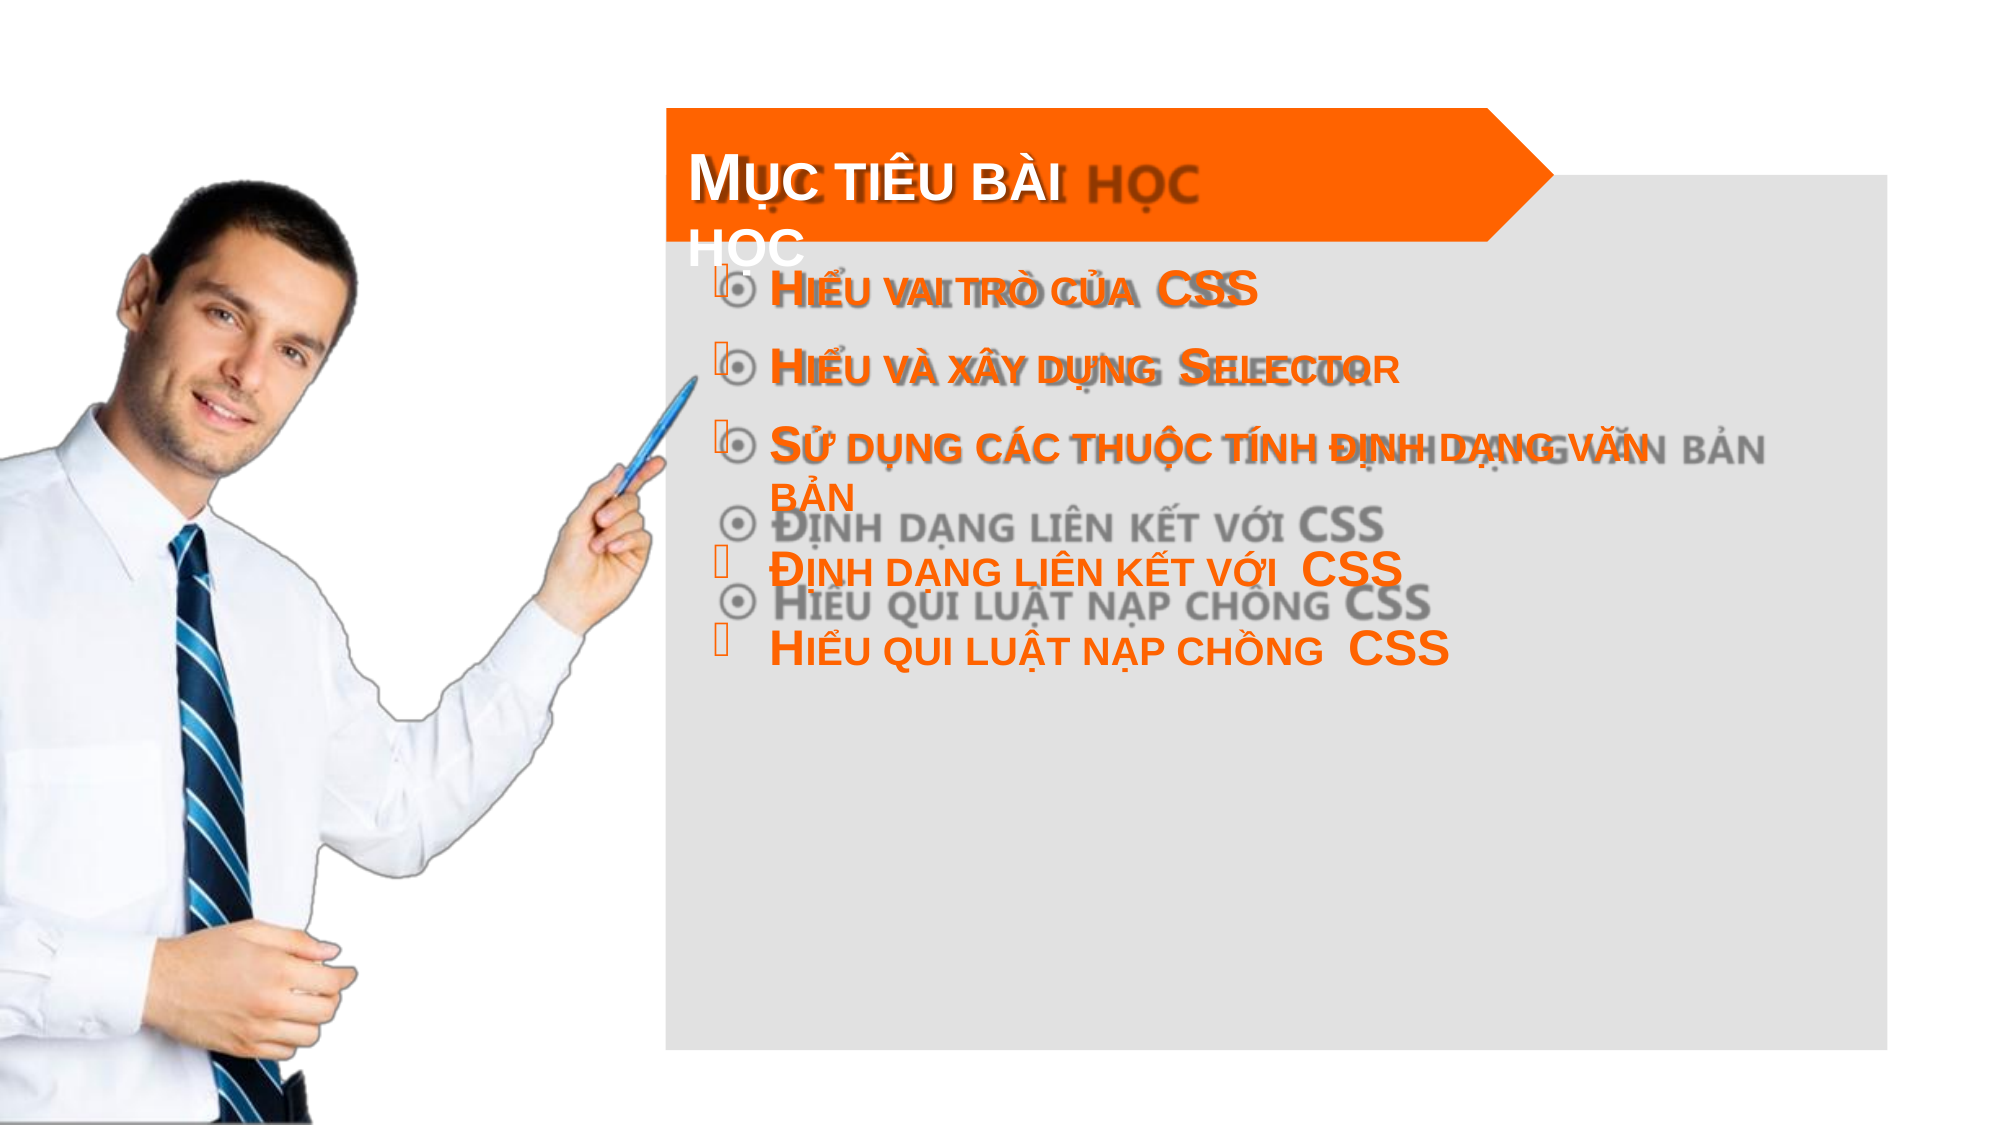

# MỤC TIÊU BÀI HỌC

HIỂU VAI TRÒ CỦA CSS
HIỂU VÀ XÂY DỰNG  SELECTOR
SỬ DỤNG CÁC THUỘC TÍNH ĐỊNH DẠNG VĂN  BẢN
ĐỊNH DẠNG LIÊN KẾT VỚI  CSS
HIỂU QUI LUẬT NẠP CHỒNG  CSS